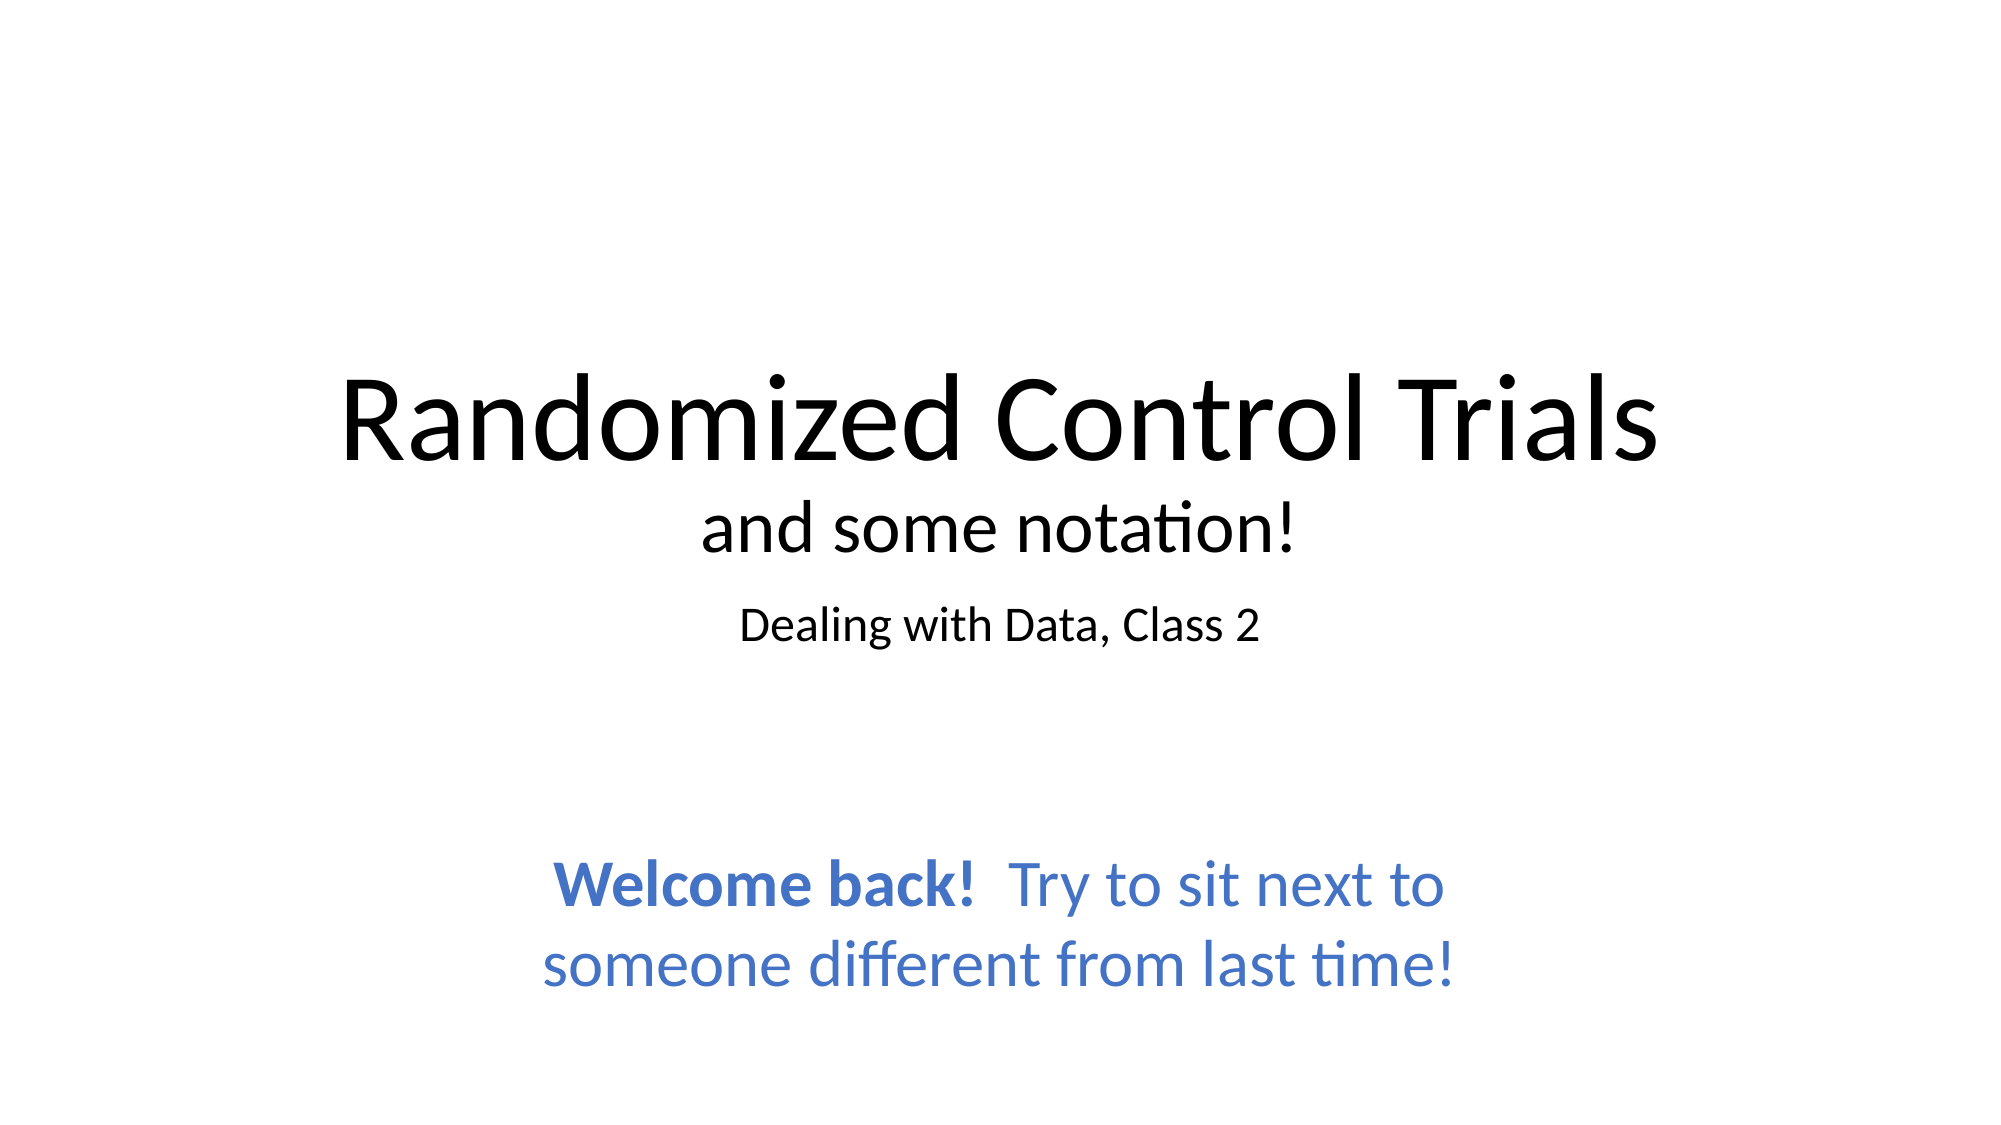

# Randomized Control Trials and some notation!
Dealing with Data, Class 2
Welcome back!  Try to sit next to someone different from last time!